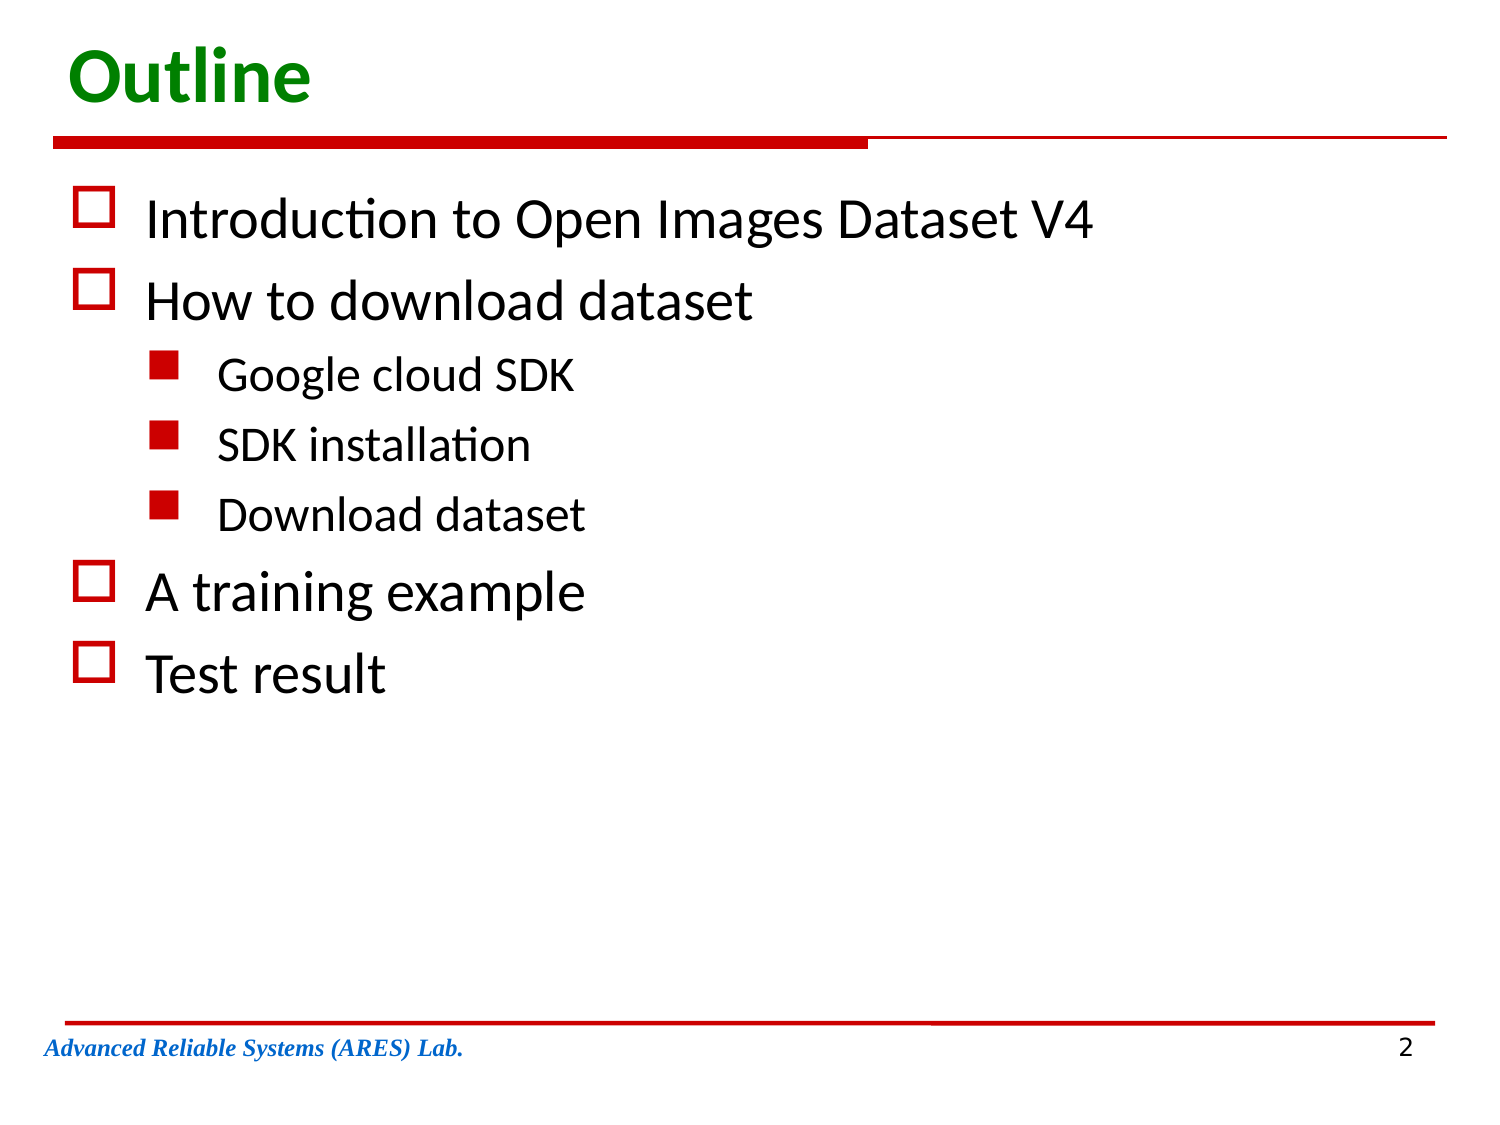

# Outline
Introduction to Open Images Dataset V4
How to download dataset
Google cloud SDK
SDK installation
Download dataset
A training example
Test result
Advanced Reliable Systems (ARES) Lab.
2